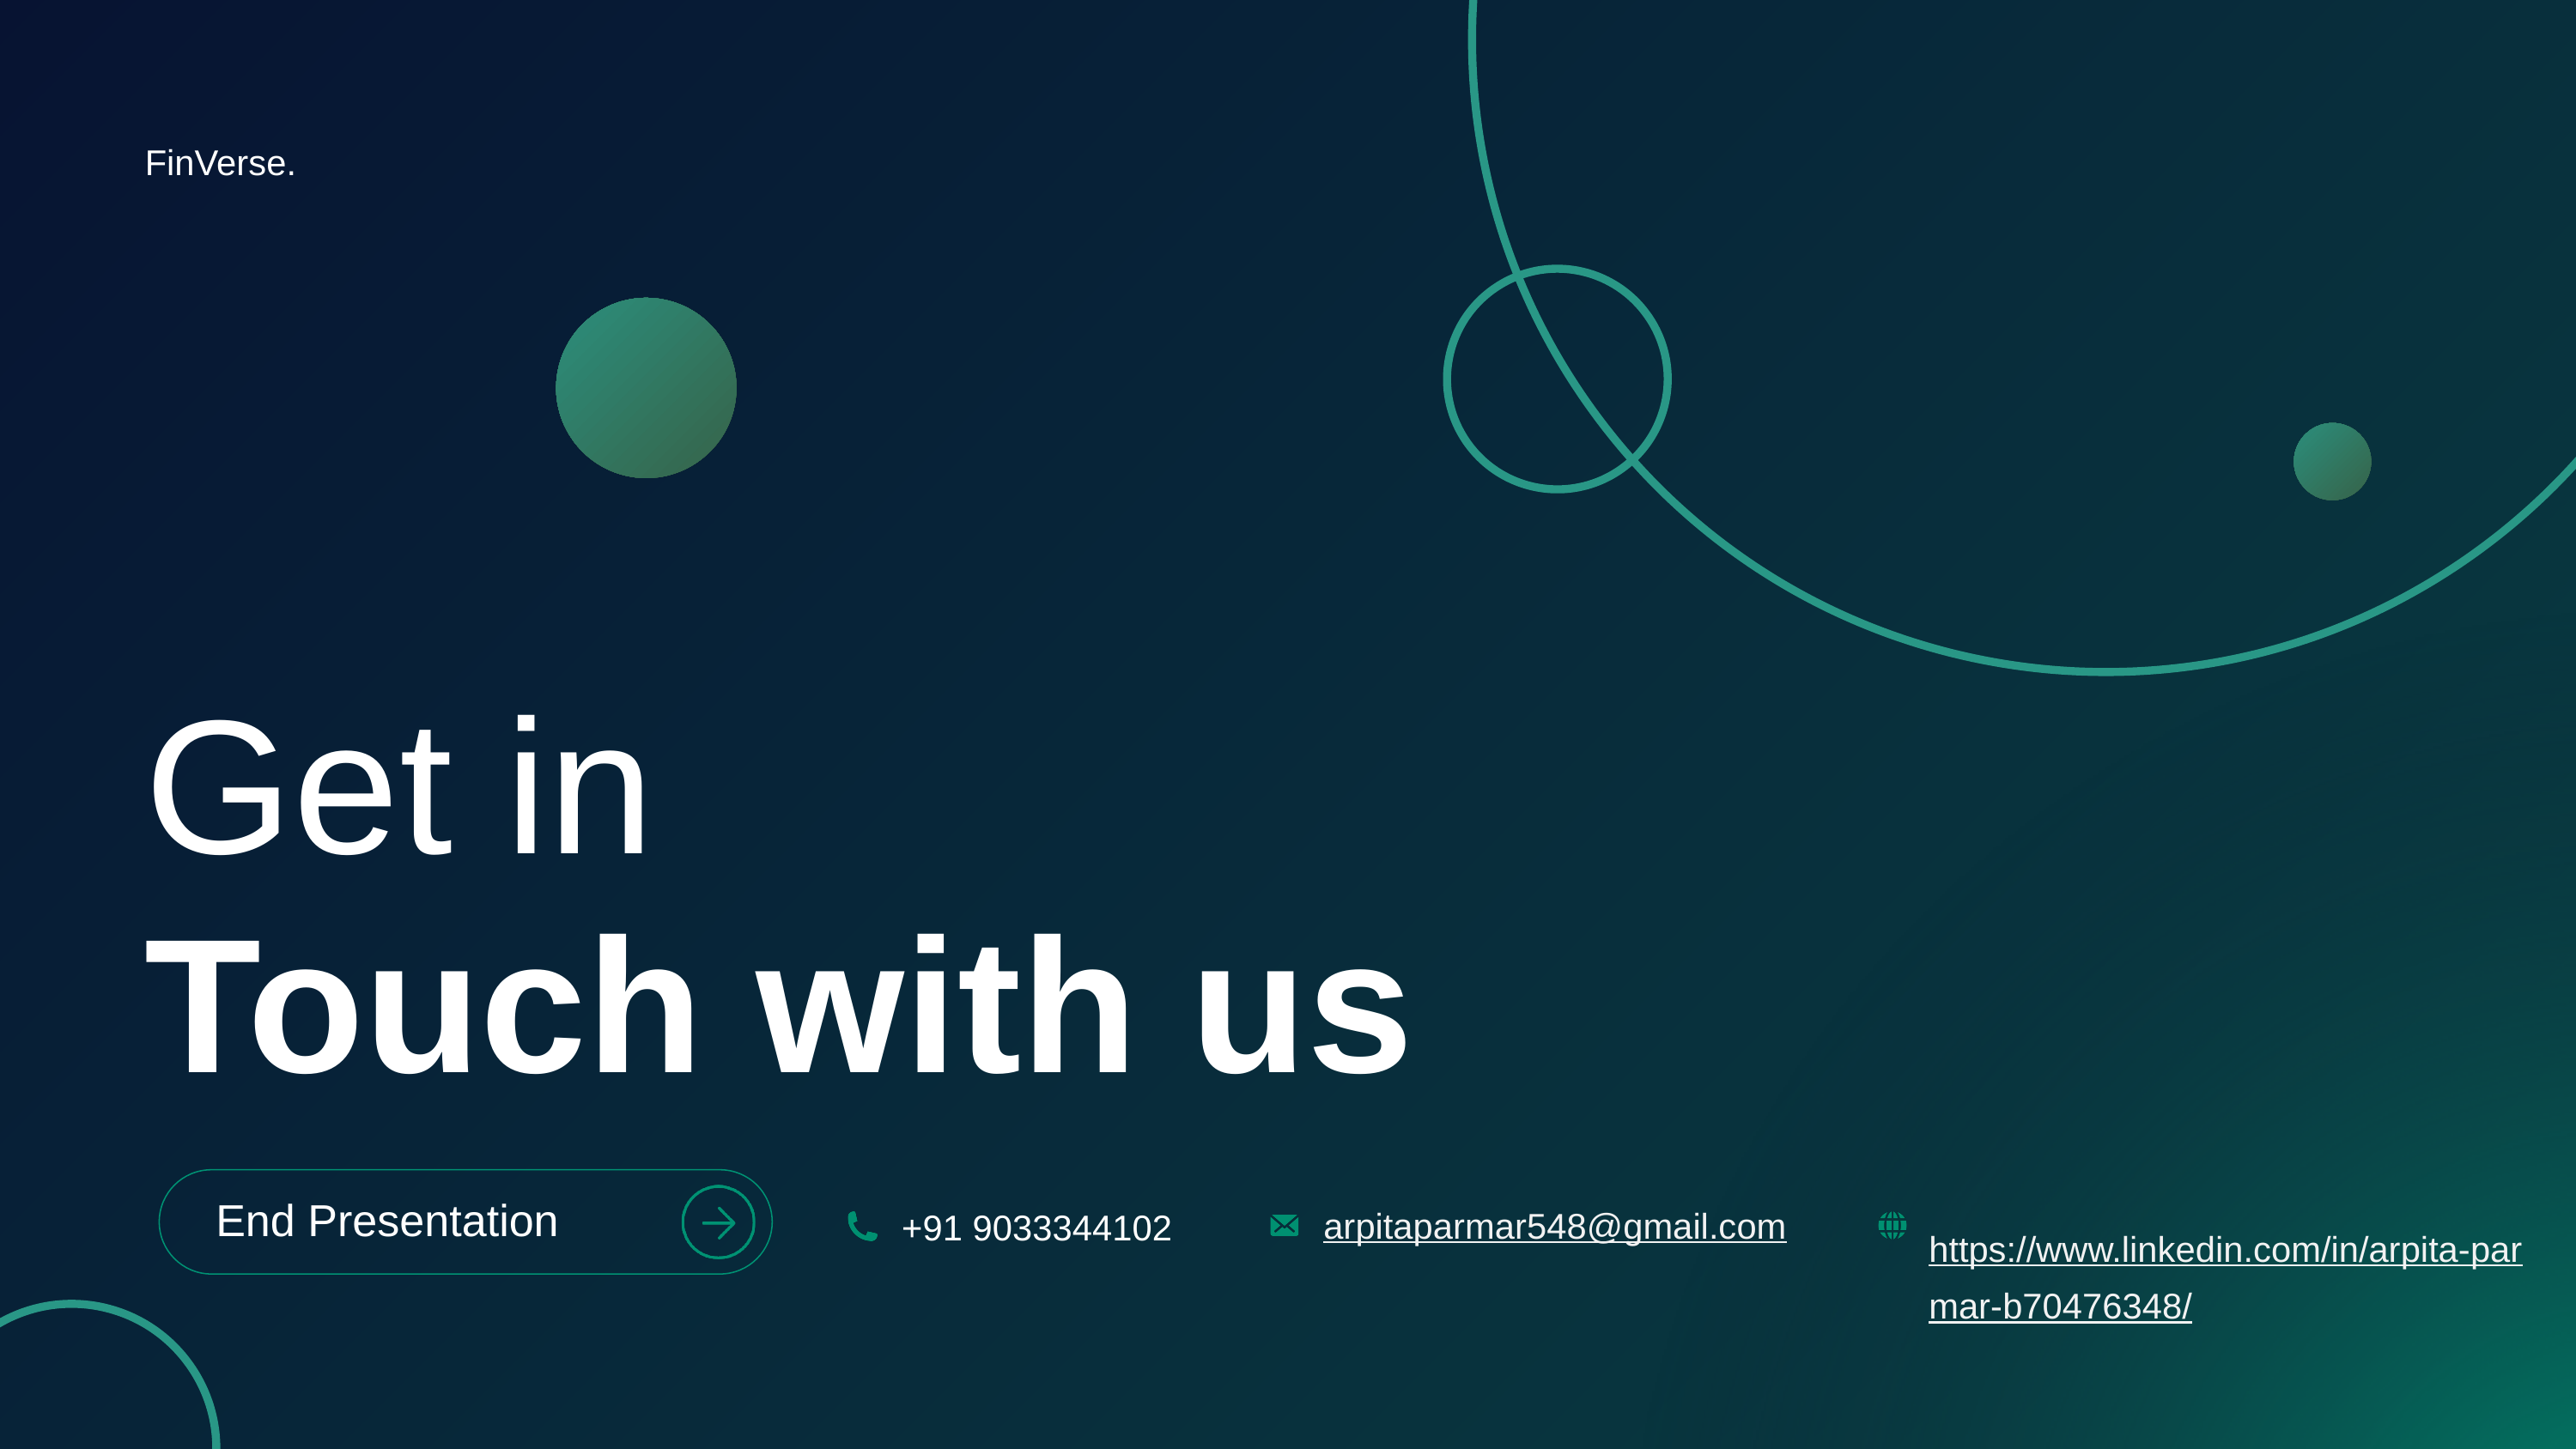

FinVerse.

Get in
Touch with us

End Presentation
arpitaparmar548@gmail.com
https://www.linkedin.com/in/arpita-parmar-b70476348/
+91 9033344102